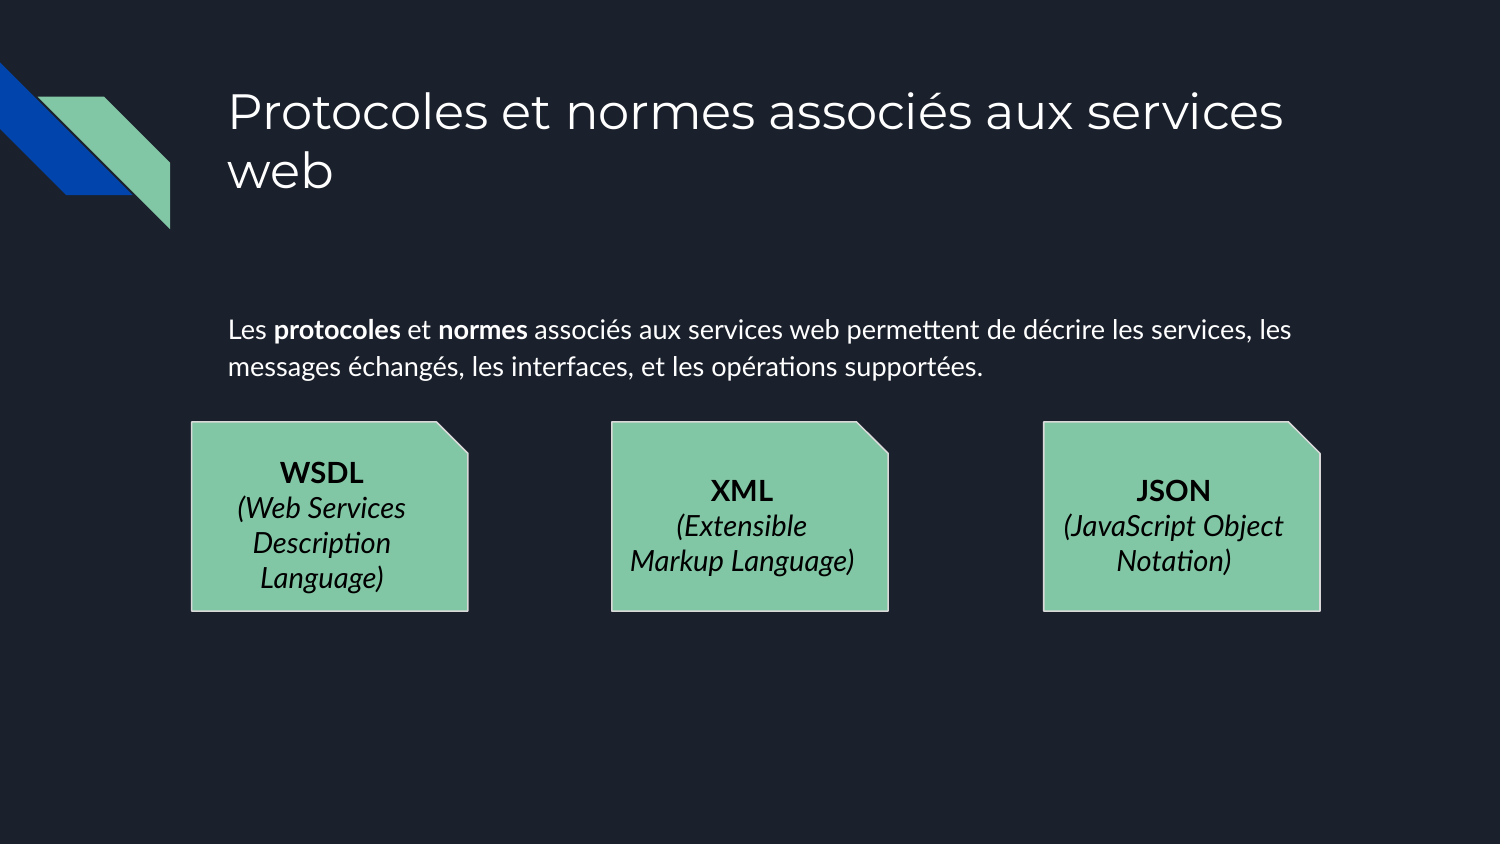

# Protocoles et normes associés aux services web
Les protocoles et normes associés aux services web permettent de décrire les services, les messages échangés, les interfaces, et les opérations supportées.
WSDL
(Web Services Description Language)
XML
(Extensible Markup Language)
JSON
(JavaScript Object Notation)